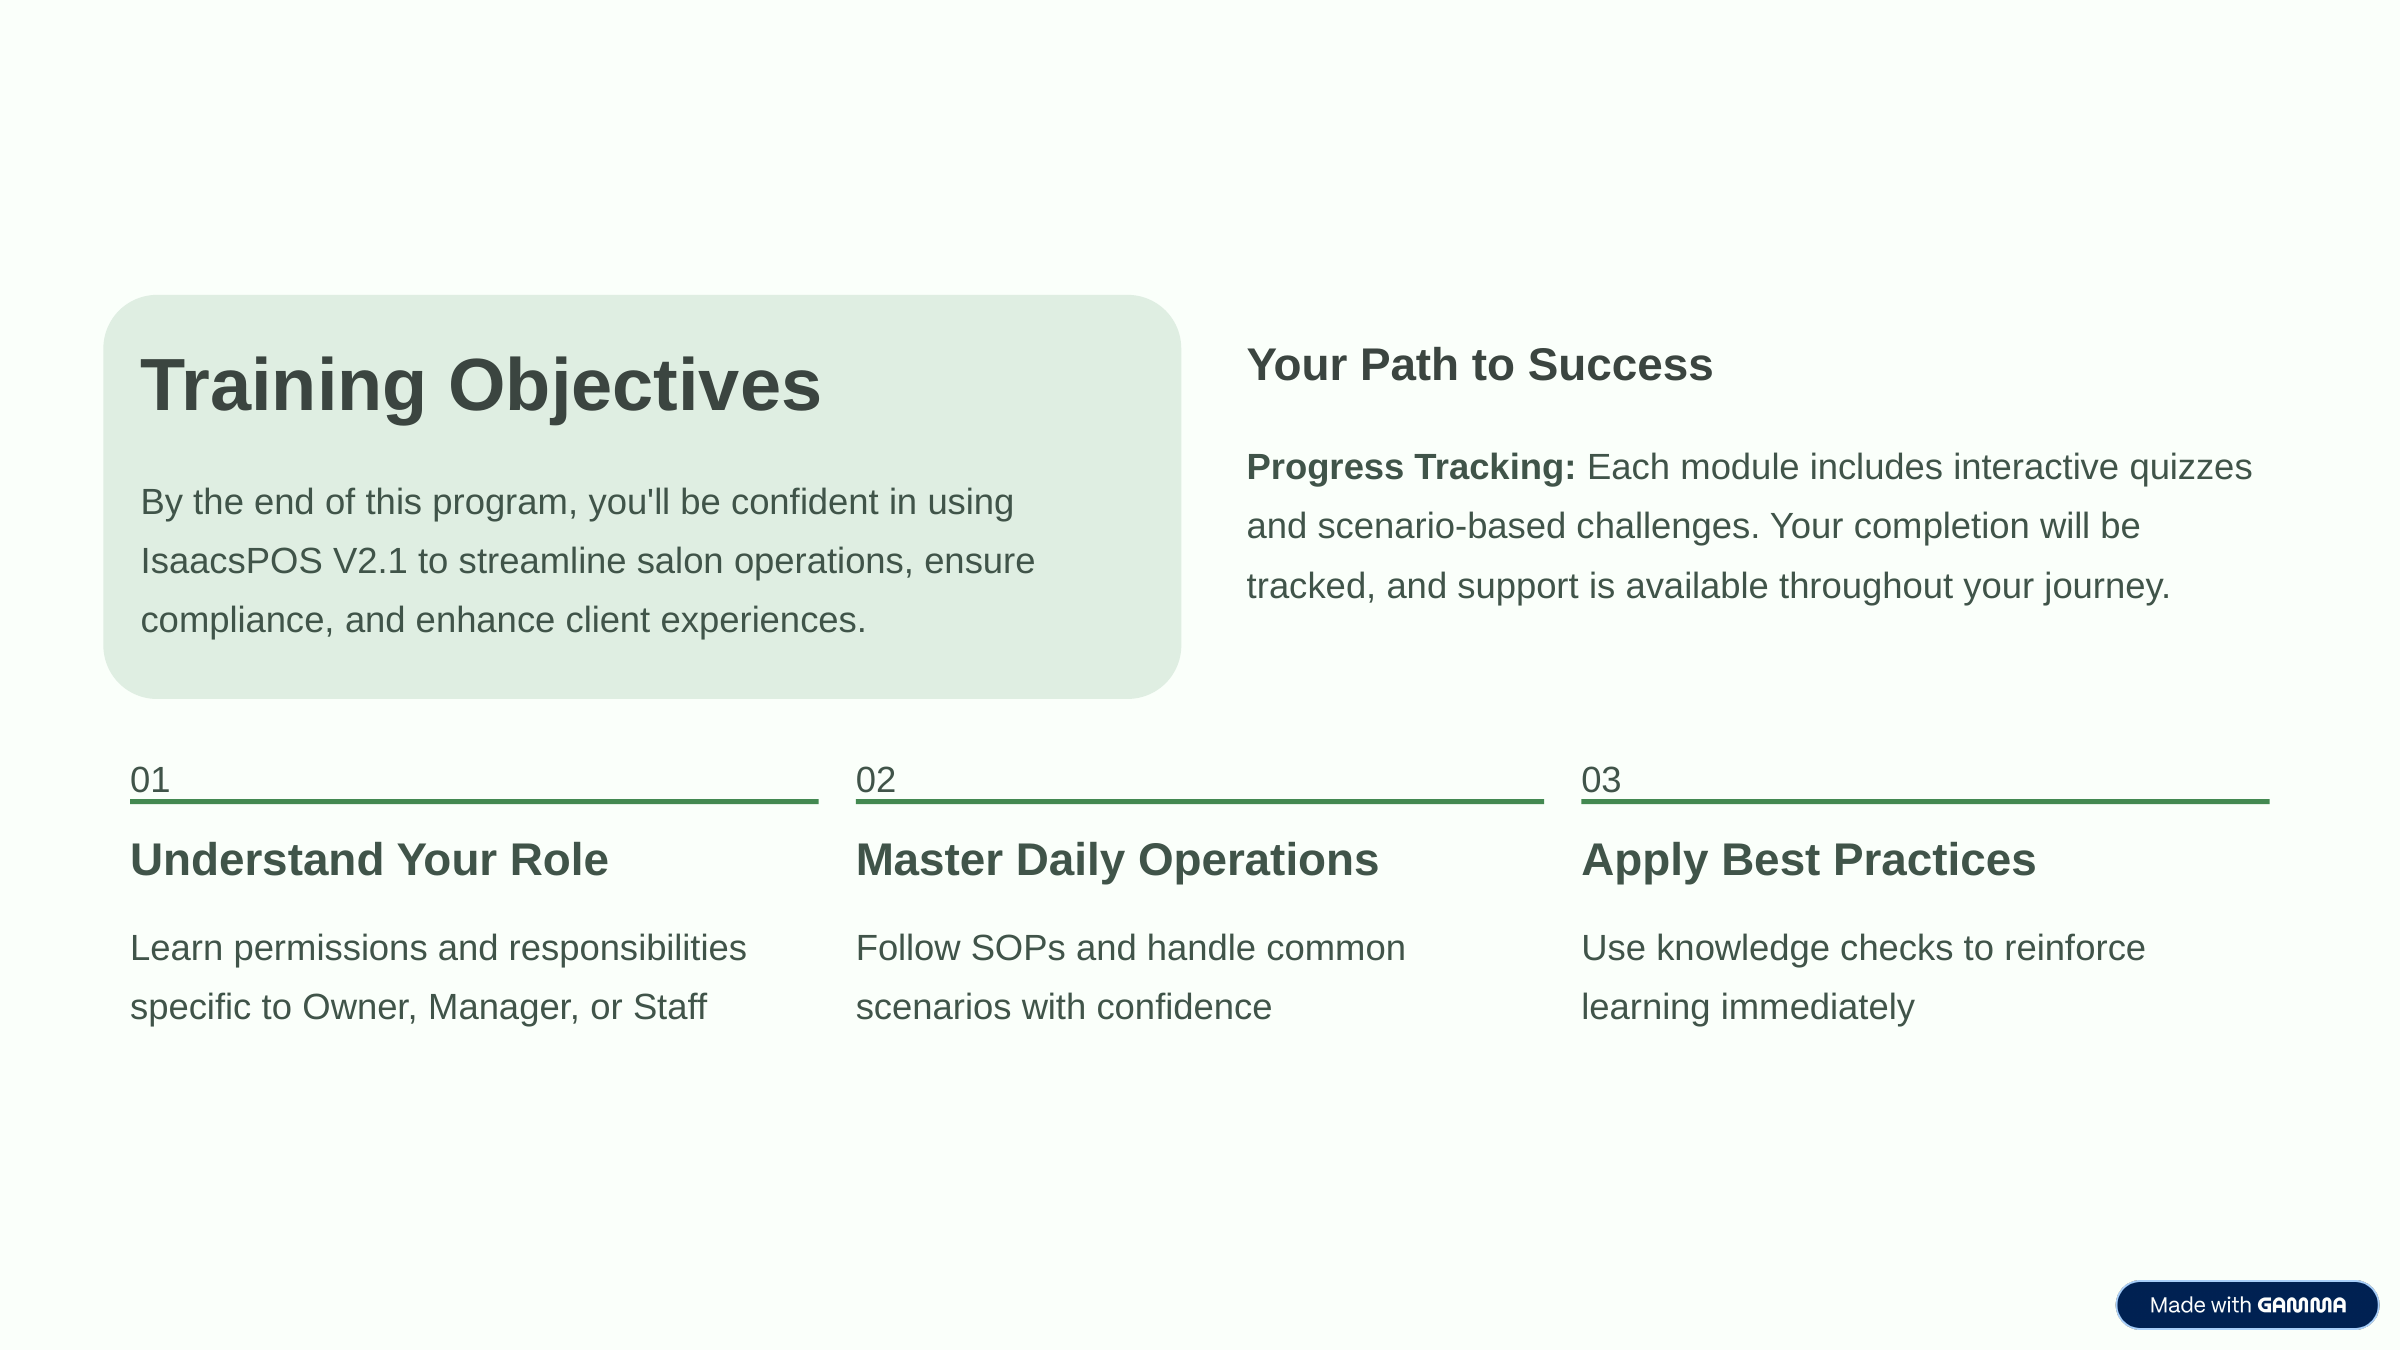

Training Objectives
Your Path to Success
Progress Tracking: Each module includes interactive quizzes and scenario-based challenges. Your completion will be tracked, and support is available throughout your journey.
By the end of this program, you'll be confident in using IsaacsPOS V2.1 to streamline salon operations, ensure compliance, and enhance client experiences.
01
02
03

Understand Your Role
Master Daily Operations
Apply Best Practices
Learn permissions and responsibilities specific to Owner, Manager, or Staff
Follow SOPs and handle common scenarios with confidence
Use knowledge checks to reinforce learning immediately